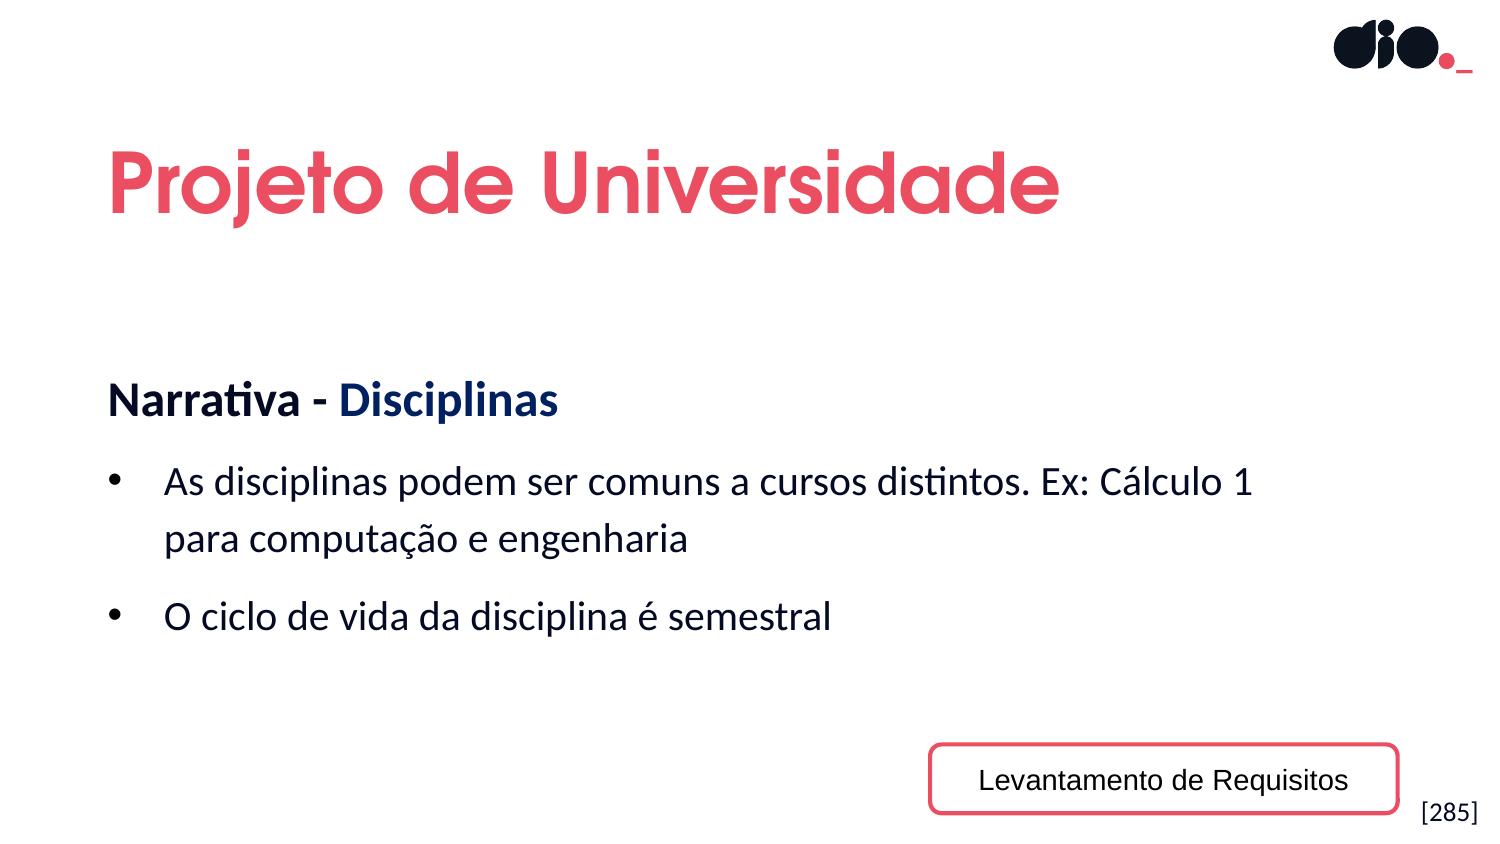

Projeto de Universidade
Narrativa - Disciplinas
As disciplinas podem ser comuns a cursos distintos. Ex: Cálculo 1 para computação e engenharia
O ciclo de vida da disciplina é semestral
Levantamento de Requisitos
[285]